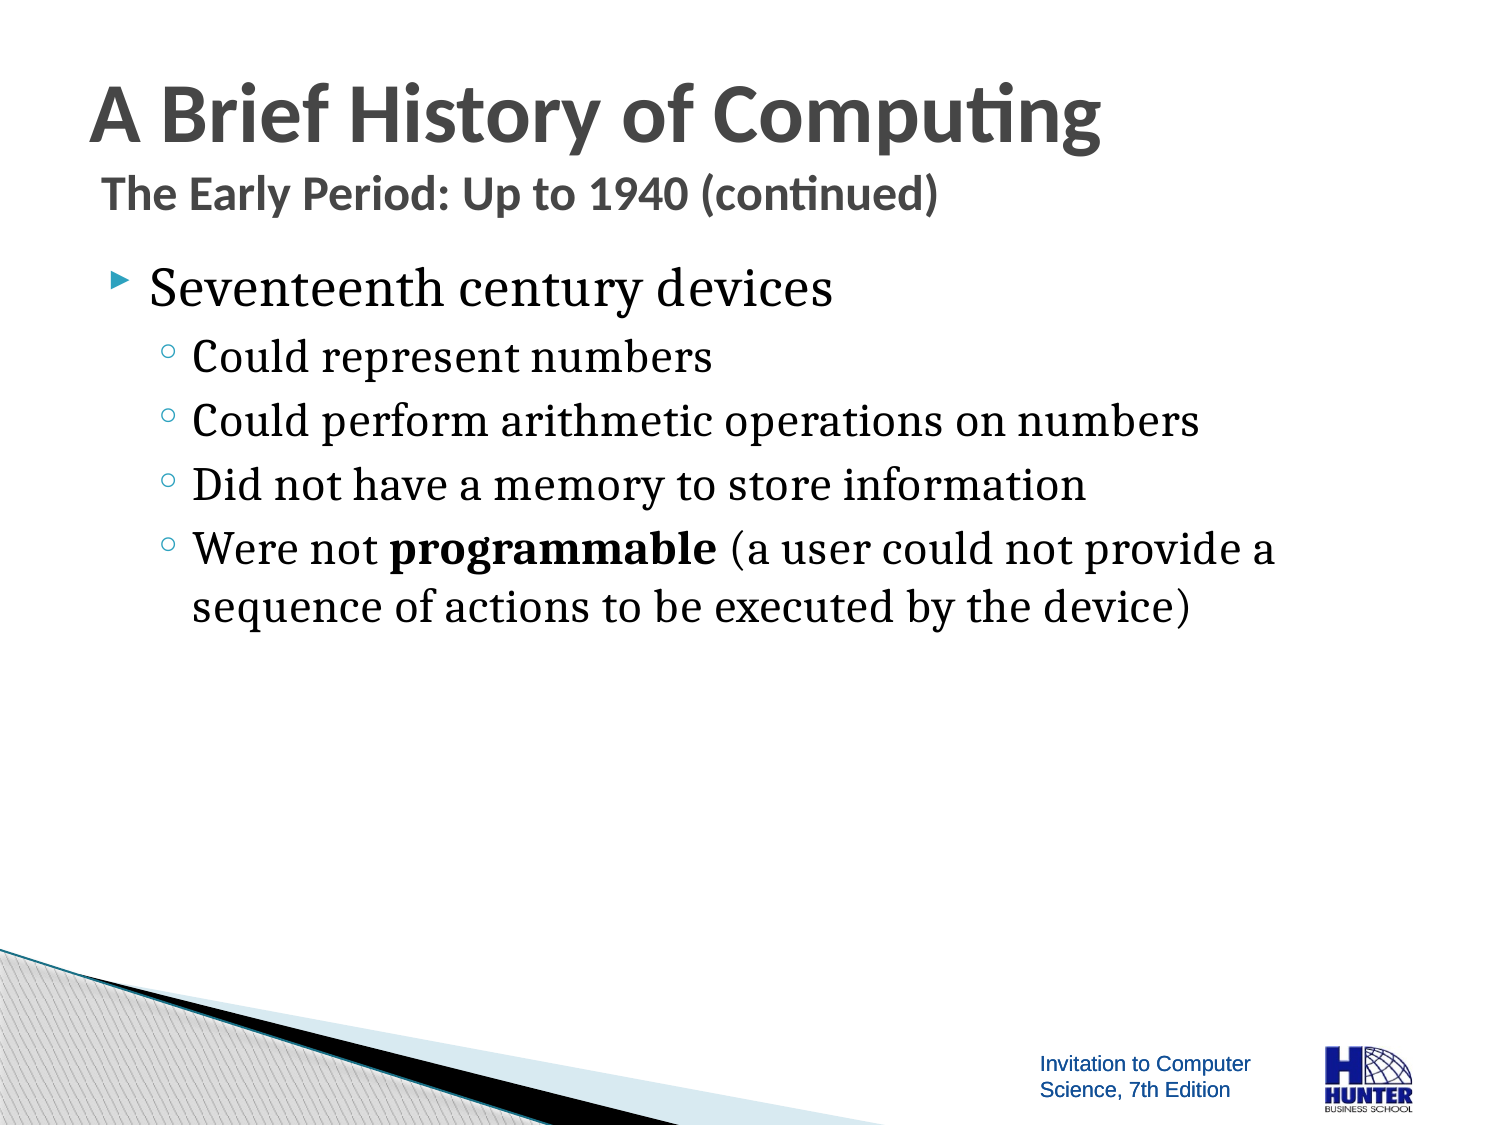

# A Brief History of Computing The Early Period: Up to 1940 (continued)
Seventeenth century devices
Could represent numbers
Could perform arithmetic operations on numbers
Did not have a memory to store information
Were not programmable (a user could not provide a sequence of actions to be executed by the device)